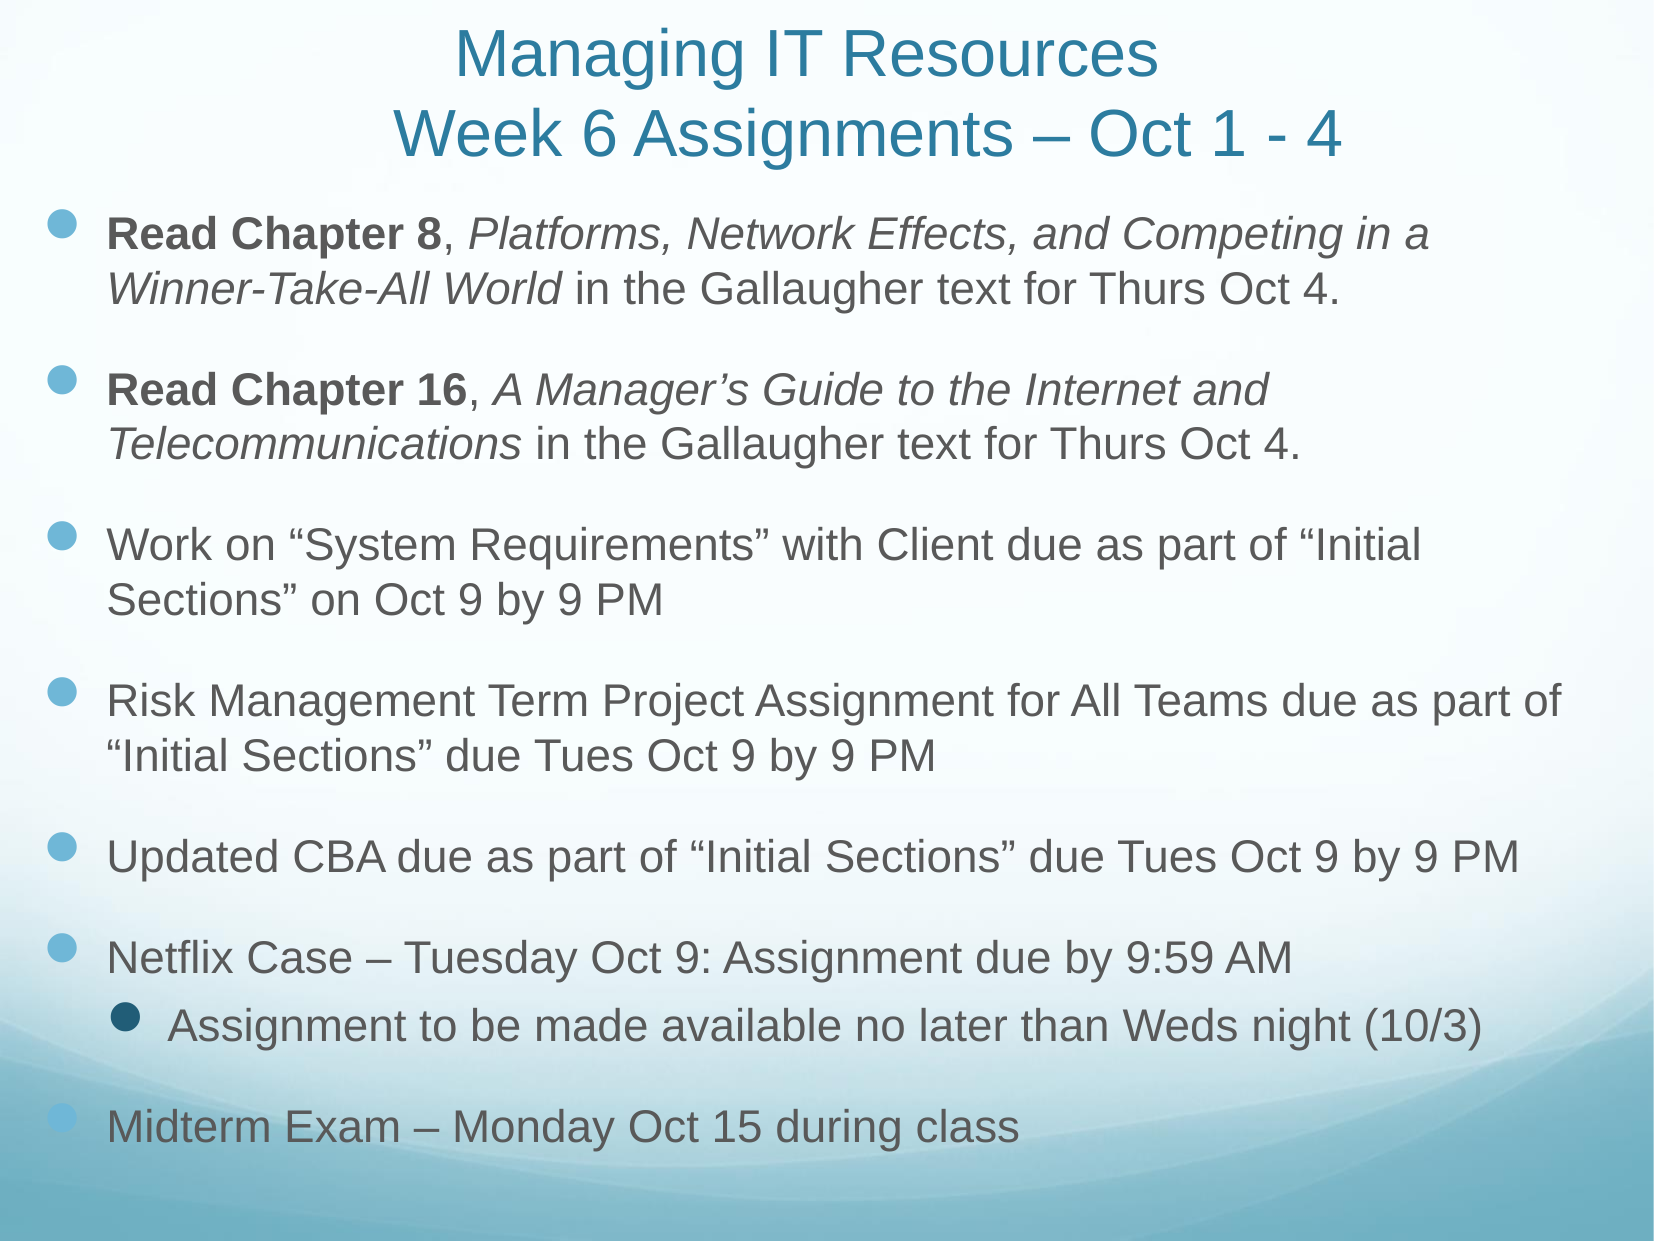

# Managing IT Resources Week 6 Assignments – Oct 1 - 4
Read Chapter 8, Platforms, Network Effects, and Competing in a Winner-Take-All World in the Gallaugher text for Thurs Oct 4.
Read Chapter 16, A Manager’s Guide to the Internet and Telecommunications in the Gallaugher text for Thurs Oct 4.
Work on “System Requirements” with Client due as part of “Initial Sections” on Oct 9 by 9 PM
Risk Management Term Project Assignment for All Teams due as part of “Initial Sections” due Tues Oct 9 by 9 PM
Updated CBA due as part of “Initial Sections” due Tues Oct 9 by 9 PM
Netflix Case – Tuesday Oct 9: Assignment due by 9:59 AM
Assignment to be made available no later than Weds night (10/3)
Midterm Exam – Monday Oct 15 during class